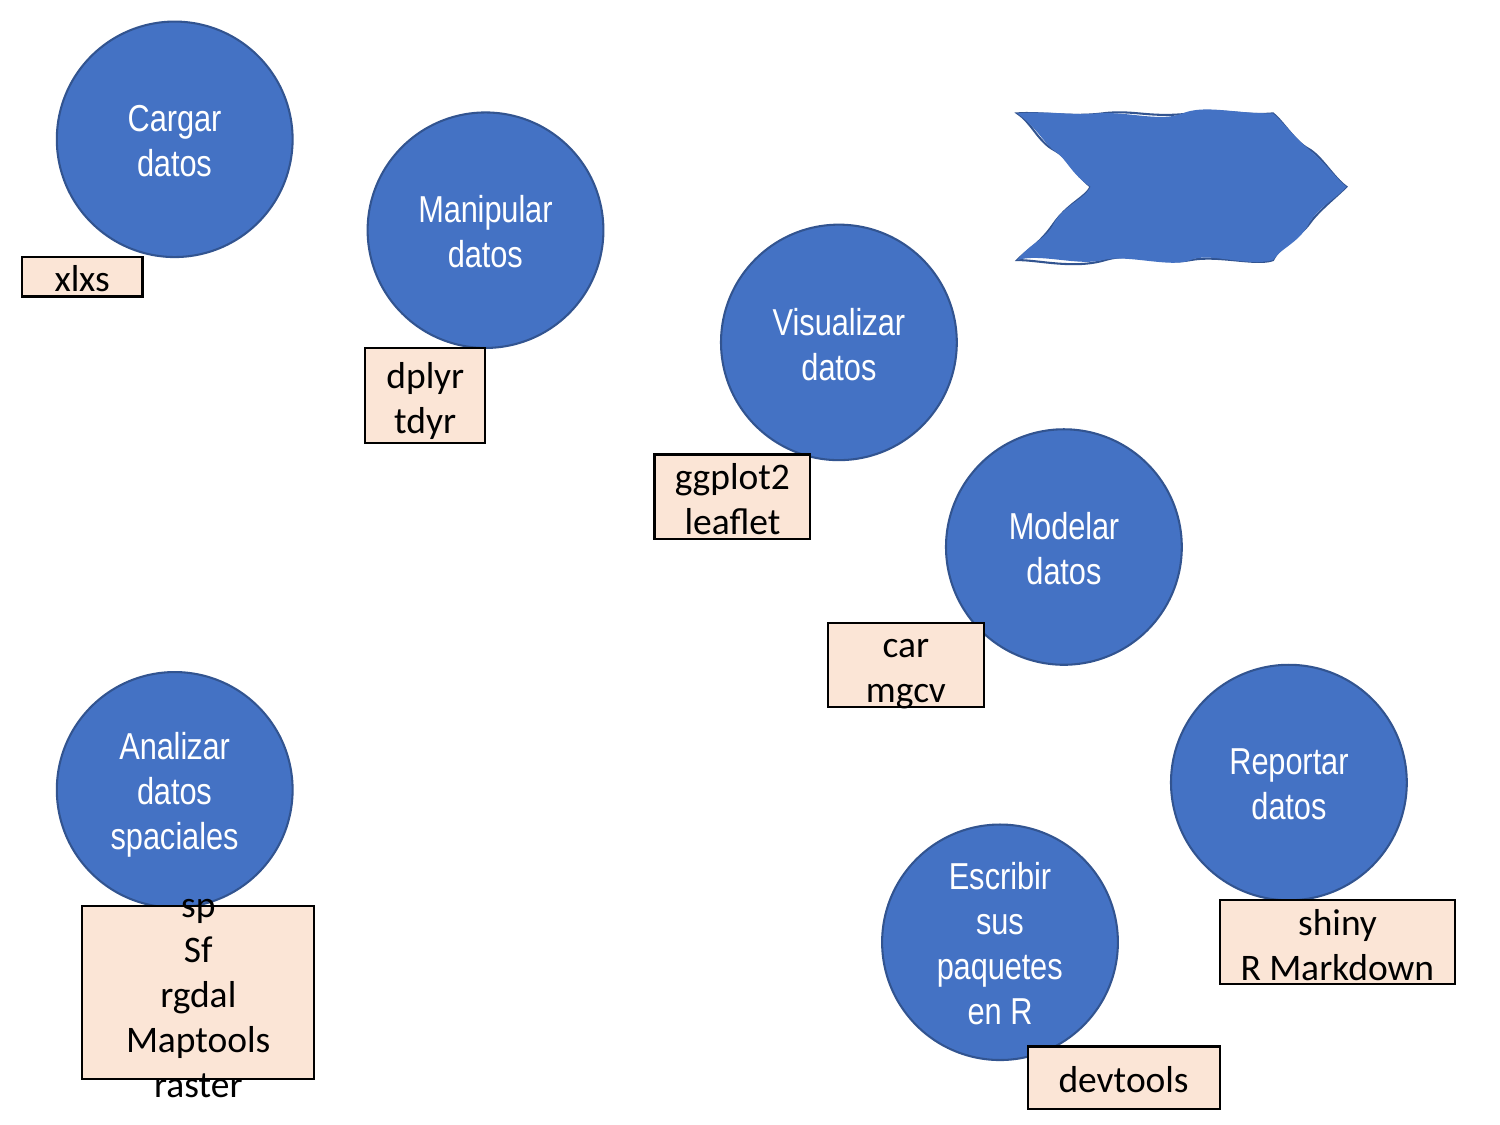

Cargar datos
Manipular datos

Visualizar datos
xlxs
dplyr
tdyr
Modelar datos
ggplot2
leaflet
car
mgcv
Reportar datos
Analizar datos spaciales
Escribir sus paquetes en R
shiny
R Markdown
sp
Sf
rgdal
Maptools
raster
devtools